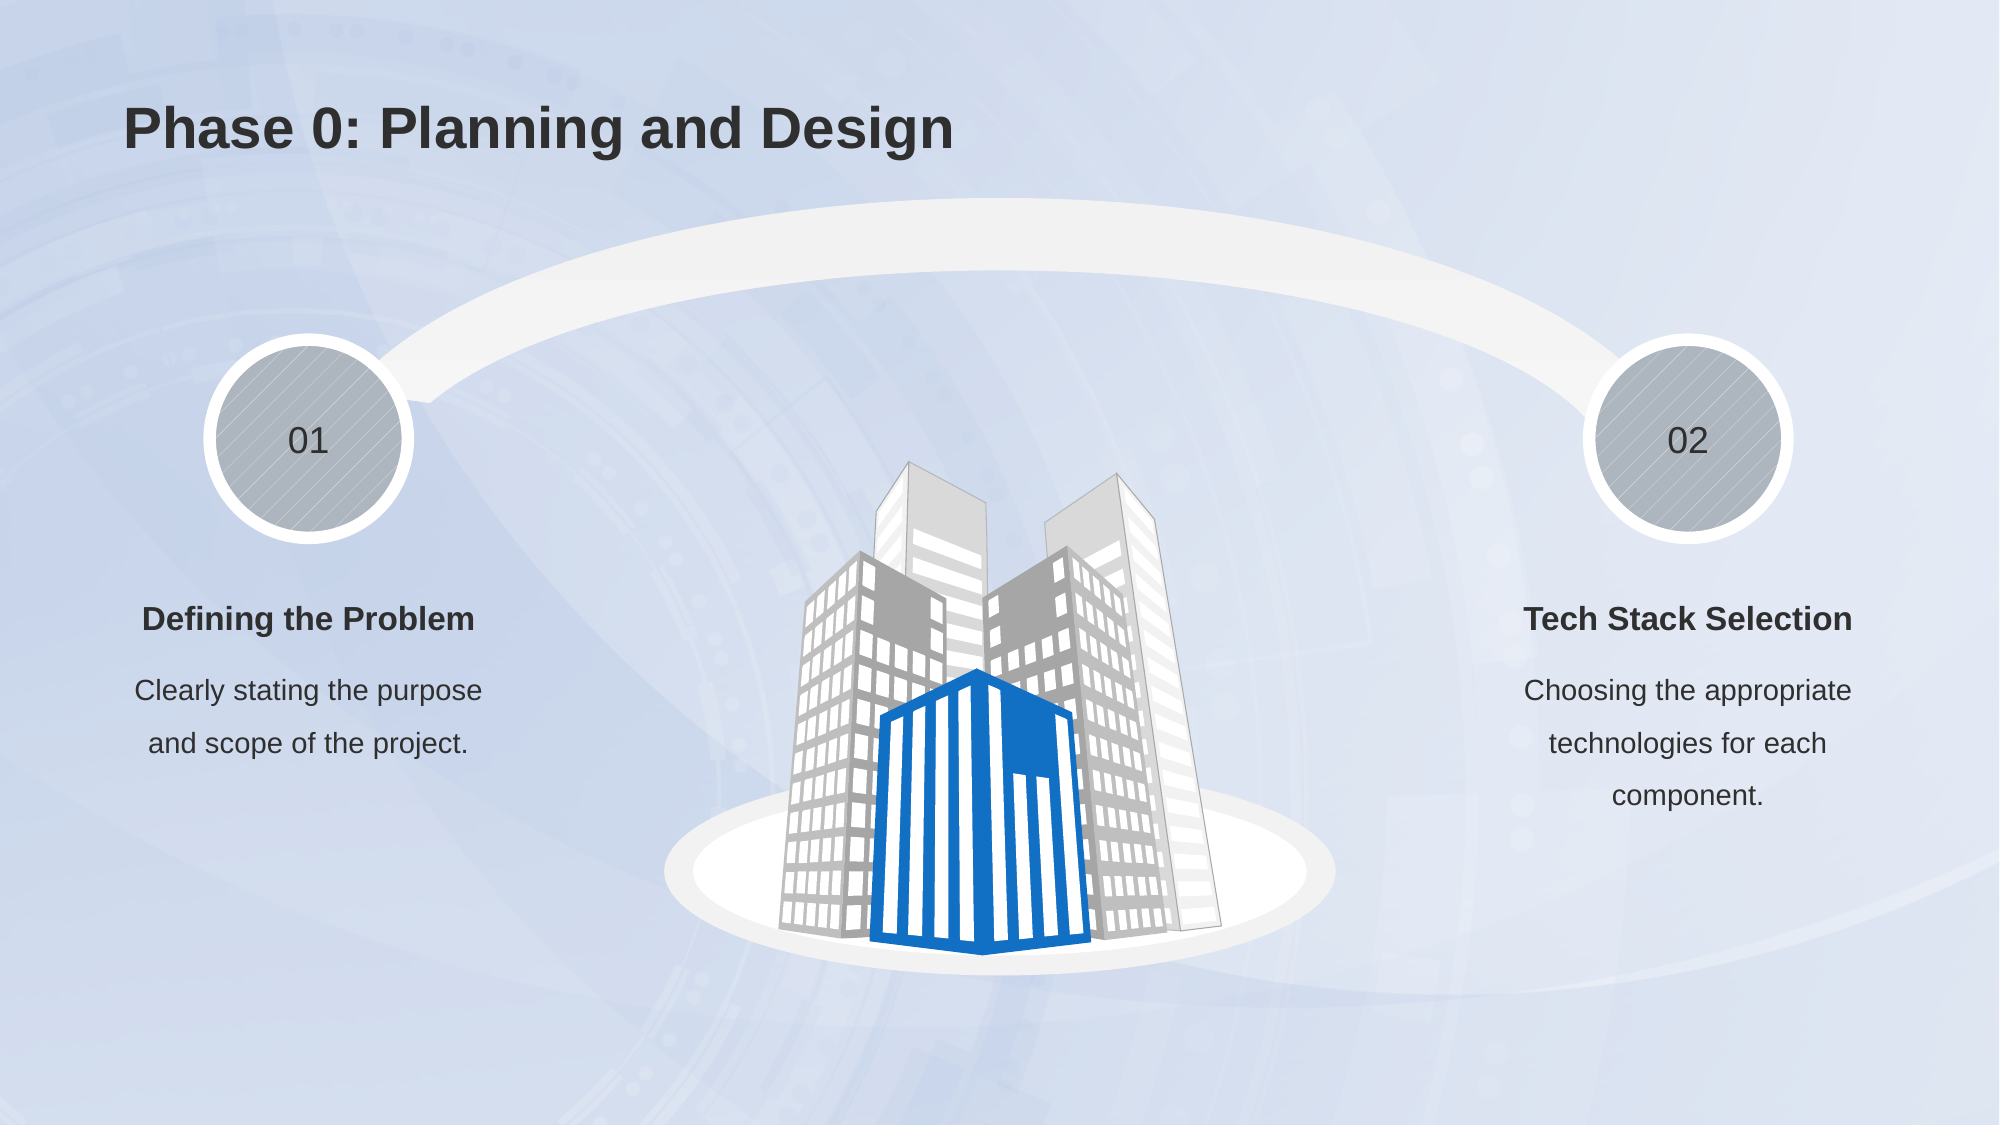

# Phase 0: Planning and Design

01
02

Defining the Problem
Tech Stack Selection
Clearly stating the purpose and scope of the project.
Choosing the appropriate technologies for each component.